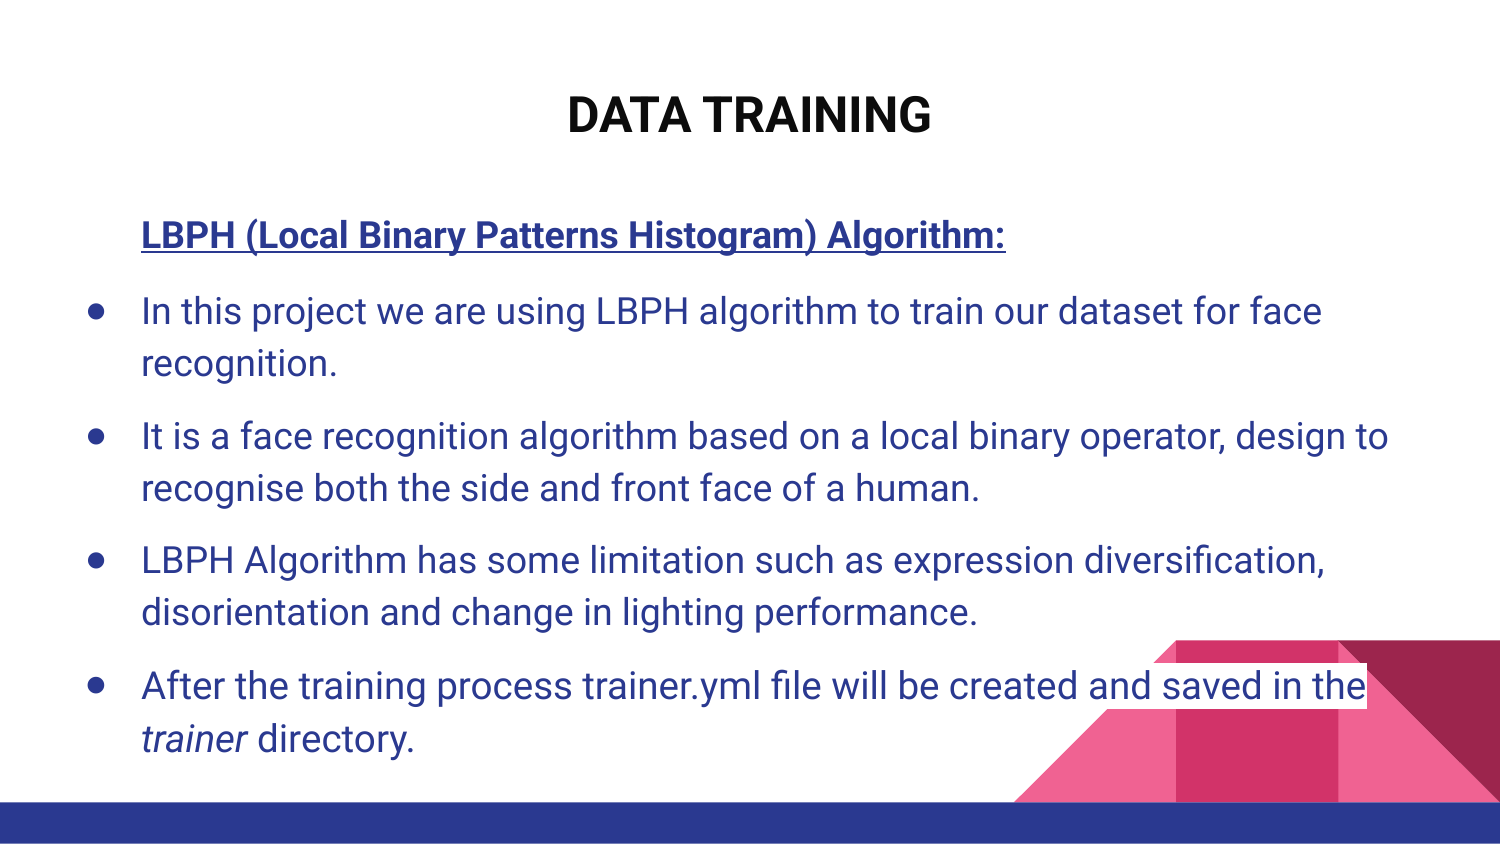

# DATA TRAINING
LBPH (Local Binary Patterns Histogram) Algorithm:
In this project we are using LBPH algorithm to train our dataset for face recognition.
It is a face recognition algorithm based on a local binary operator, design to recognise both the side and front face of a human.
LBPH Algorithm has some limitation such as expression diversification, disorientation and change in lighting performance.
After the training process trainer.yml file will be created and saved in the trainer directory.